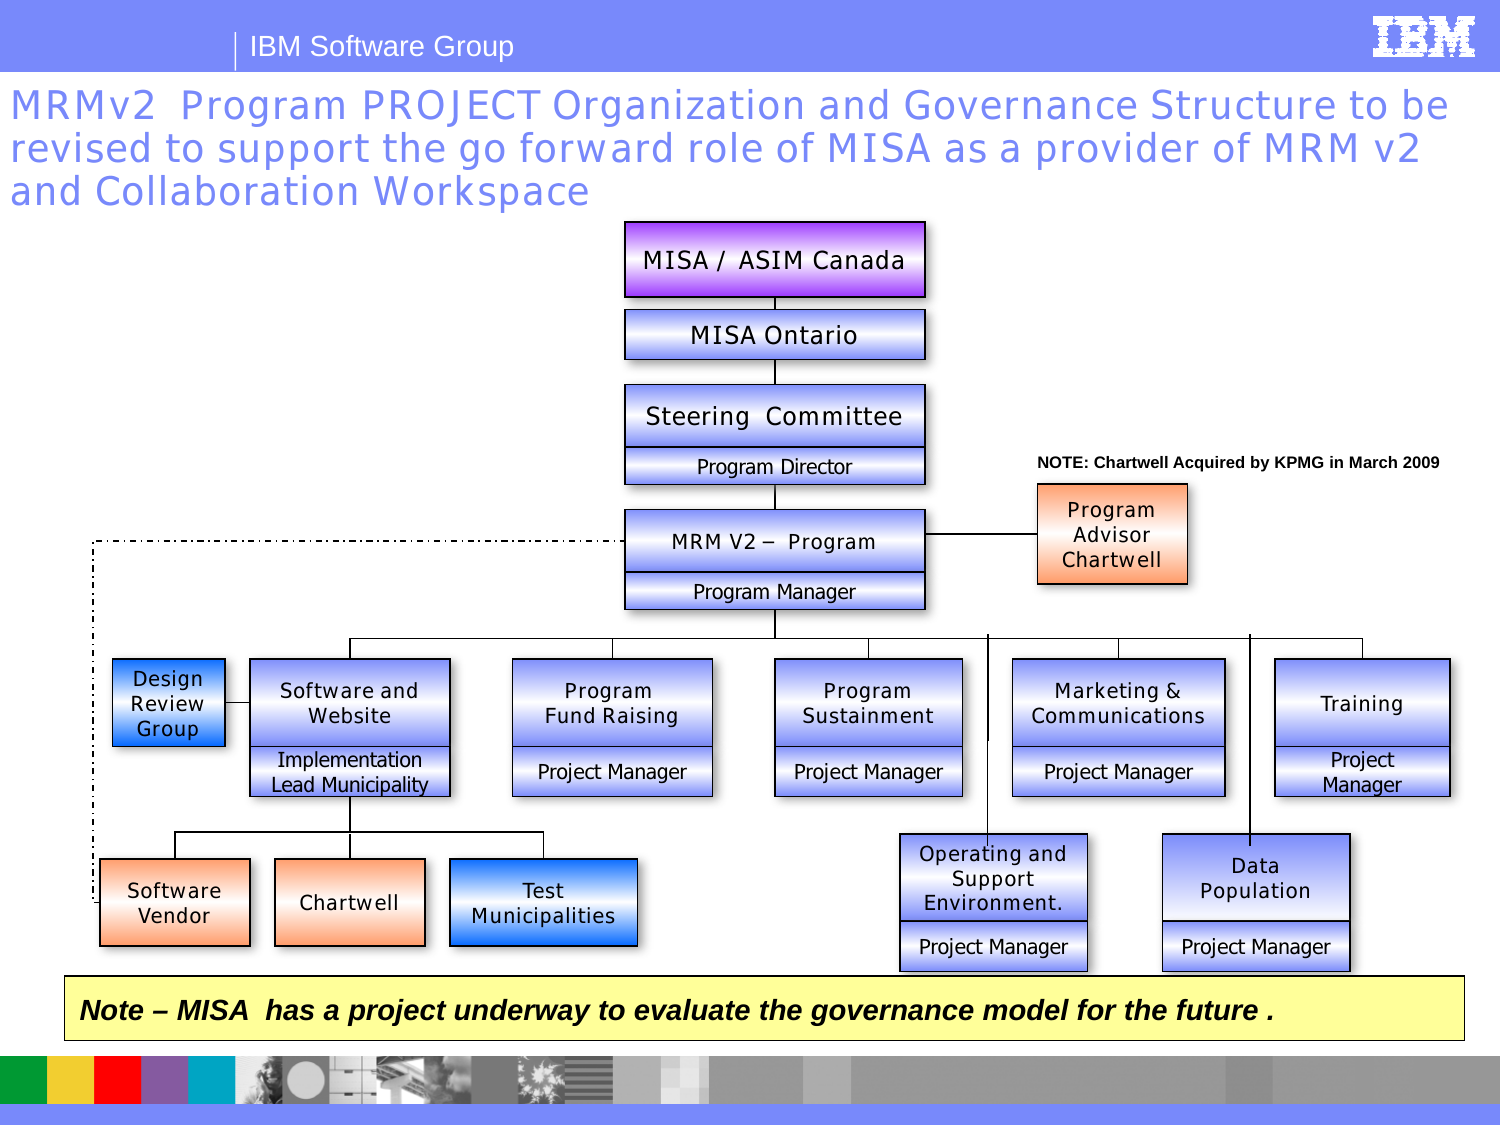

# MRMv2  Program PROJECT Organization and Governance Structure to be revised to support the go forward role of MISA as a provider of MRM v2 and Collaboration Workspace
MISA / ASIM Canada
MISA Ontario
Steering  Committee
NOTE: Chartwell Acquired by KPMG in March 2009
Program Director
Program Advisor
Chartwell
MRM V2 –  Program
Program Manager
Design Review Group
Software and Website
Program
Fund Raising
Program Sustainment
Marketing & Communications
Training
Implementation
Lead Municipality
Project Manager
Project Manager
Project Manager
Project Manager
Operating and Support Environment.
Data Population
Software Vendor
Chartwell
Test Municipalities
Project Manager
Project Manager
Note – MISA  has a project underway to evaluate the governance model for the future .